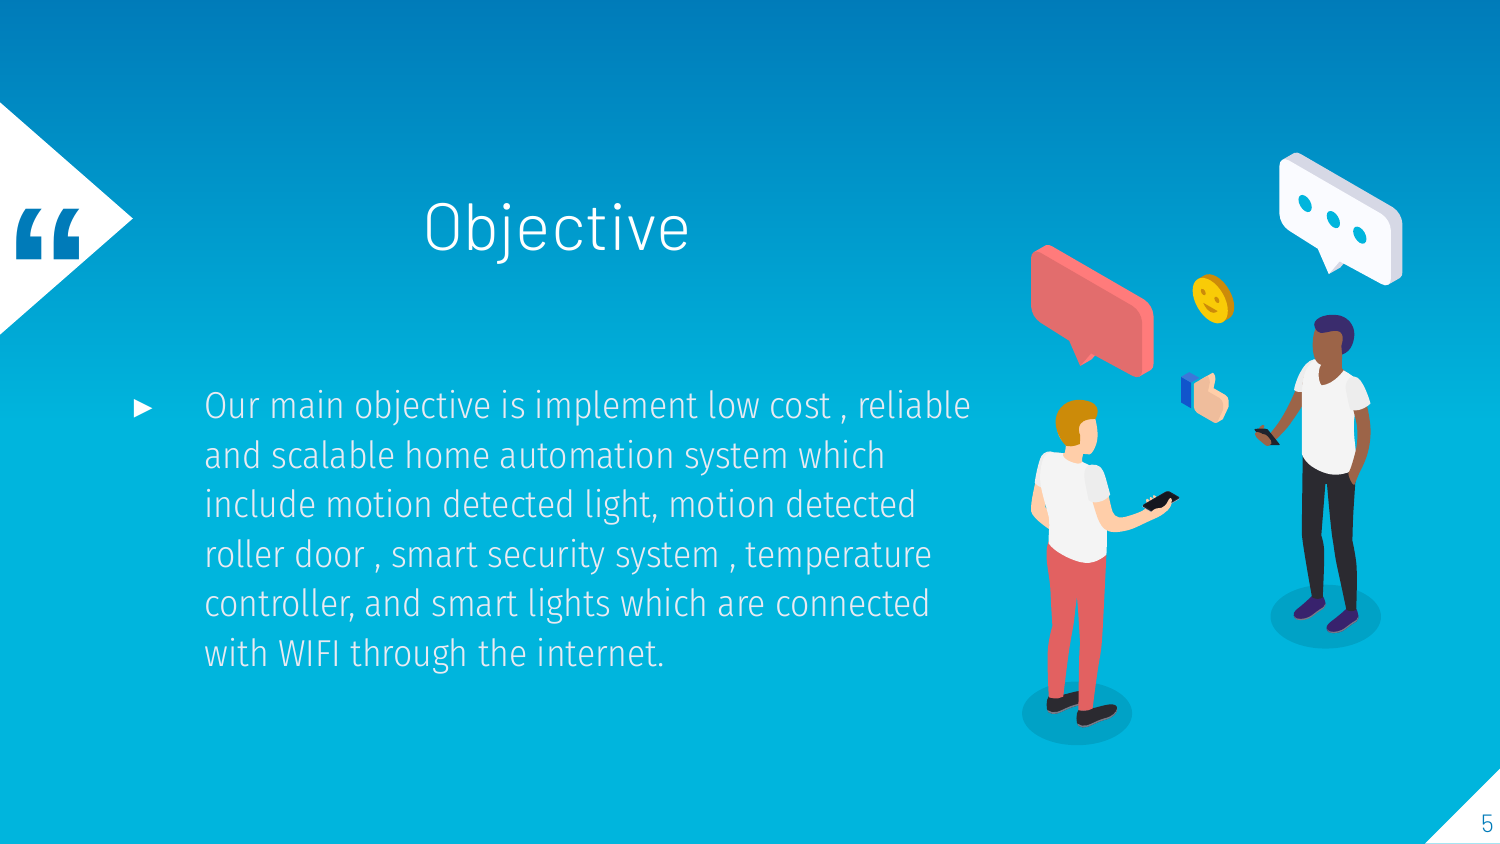

Objective

Our main objective is implement low cost , reliable and scalable home automation system which include motion detected light, motion detected roller door , smart security system , temperature controller, and smart lights which are connected with WIFI through the internet.
5